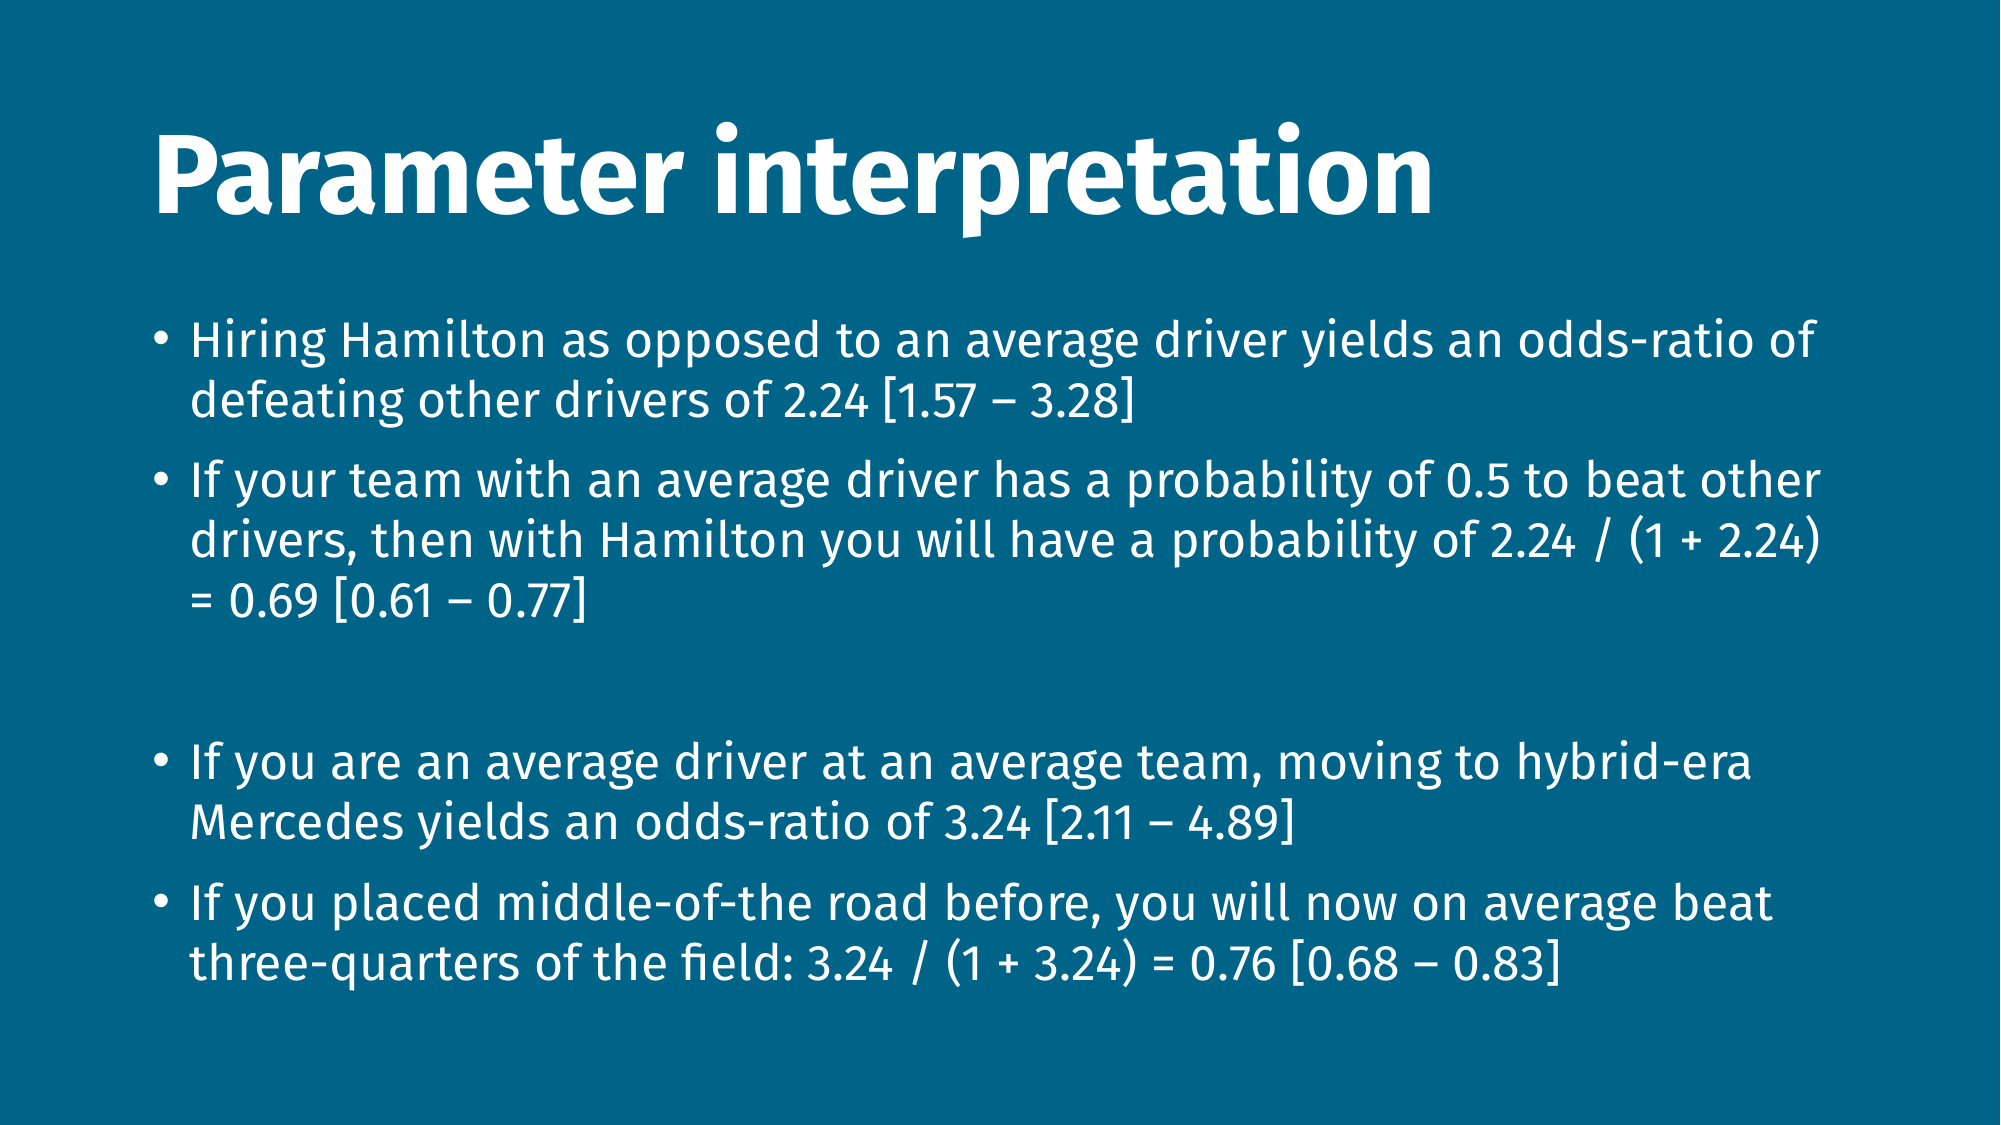

# Parameter interpretation
Hiring Hamilton as opposed to an average driver yields an odds-ratio of defeating other drivers of 2.24 [1.57 – 3.28]
If your team with an average driver has a probability of 0.5 to beat other drivers, then with Hamilton you will have a probability of 2.24 / (1 + 2.24) = 0.69 [0.61 – 0.77]

If you are an average driver at an average team, moving to hybrid-era Mercedes yields an odds-ratio of 3.24 [2.11 – 4.89]
If you placed middle-of-the road before, you will now on average beat three-quarters of the field: 3.24 / (1 + 3.24) = 0.76 [0.68 – 0.83]